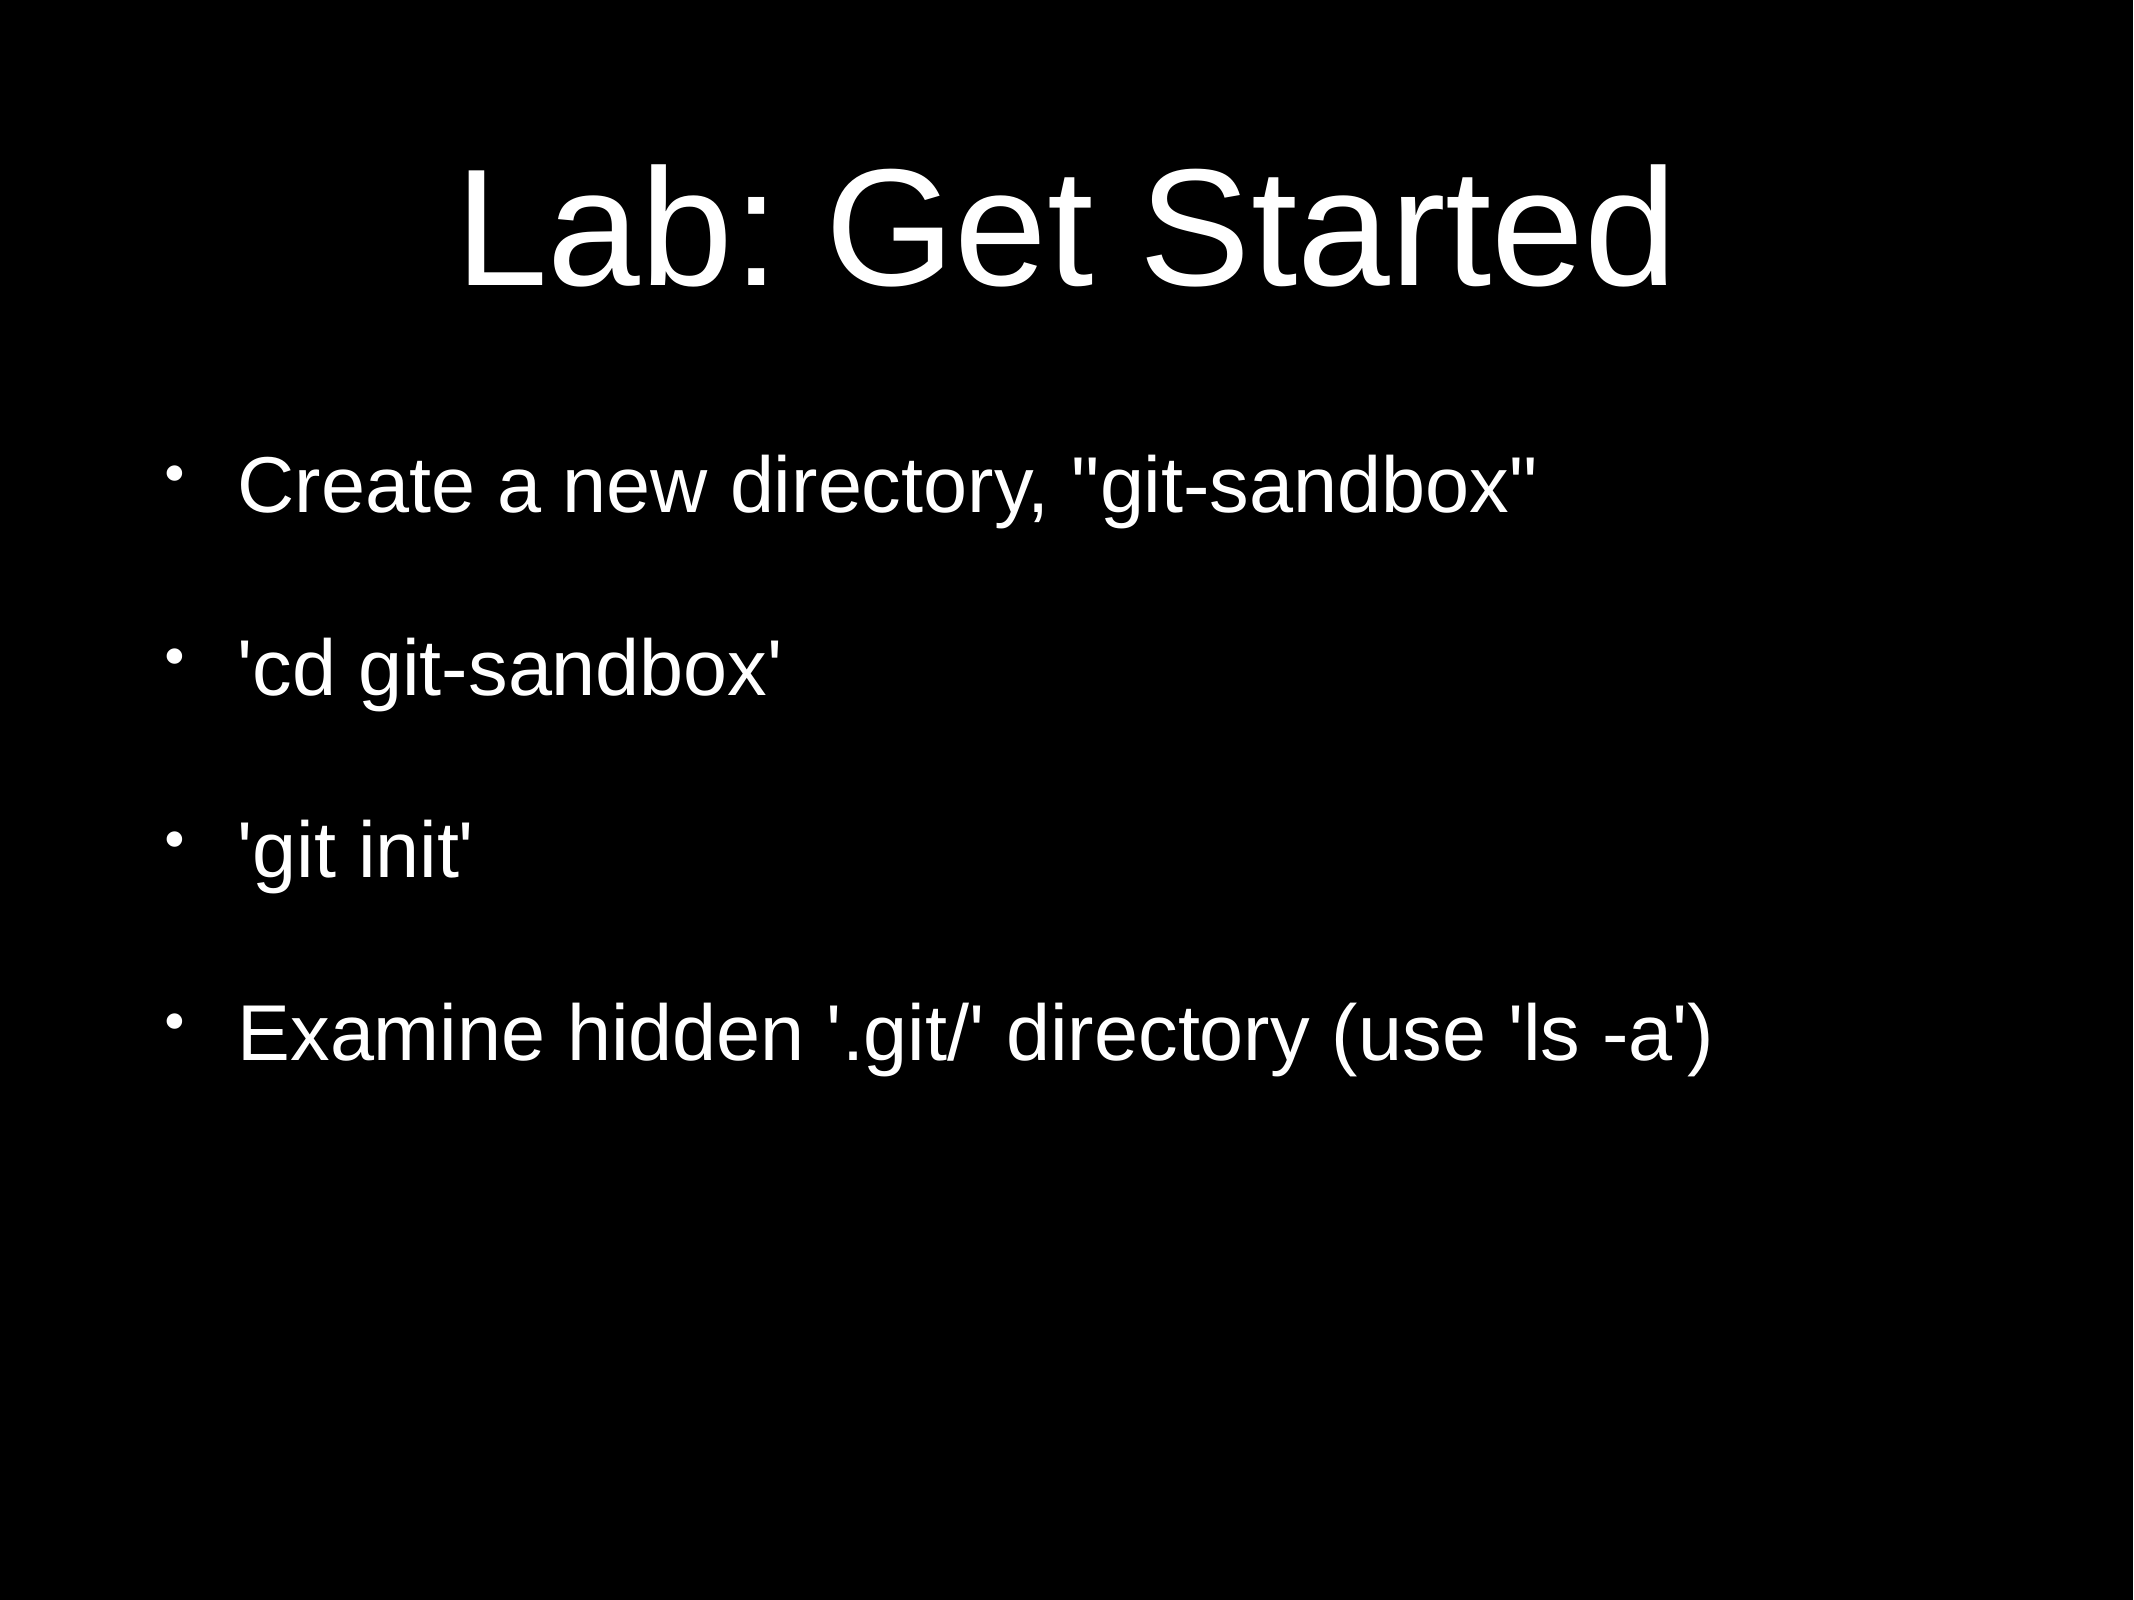

# Lab: Get Started
Create a new directory, "git-sandbox"
'cd git-sandbox'
'git init'
Examine hidden '.git/' directory (use 'ls -a')